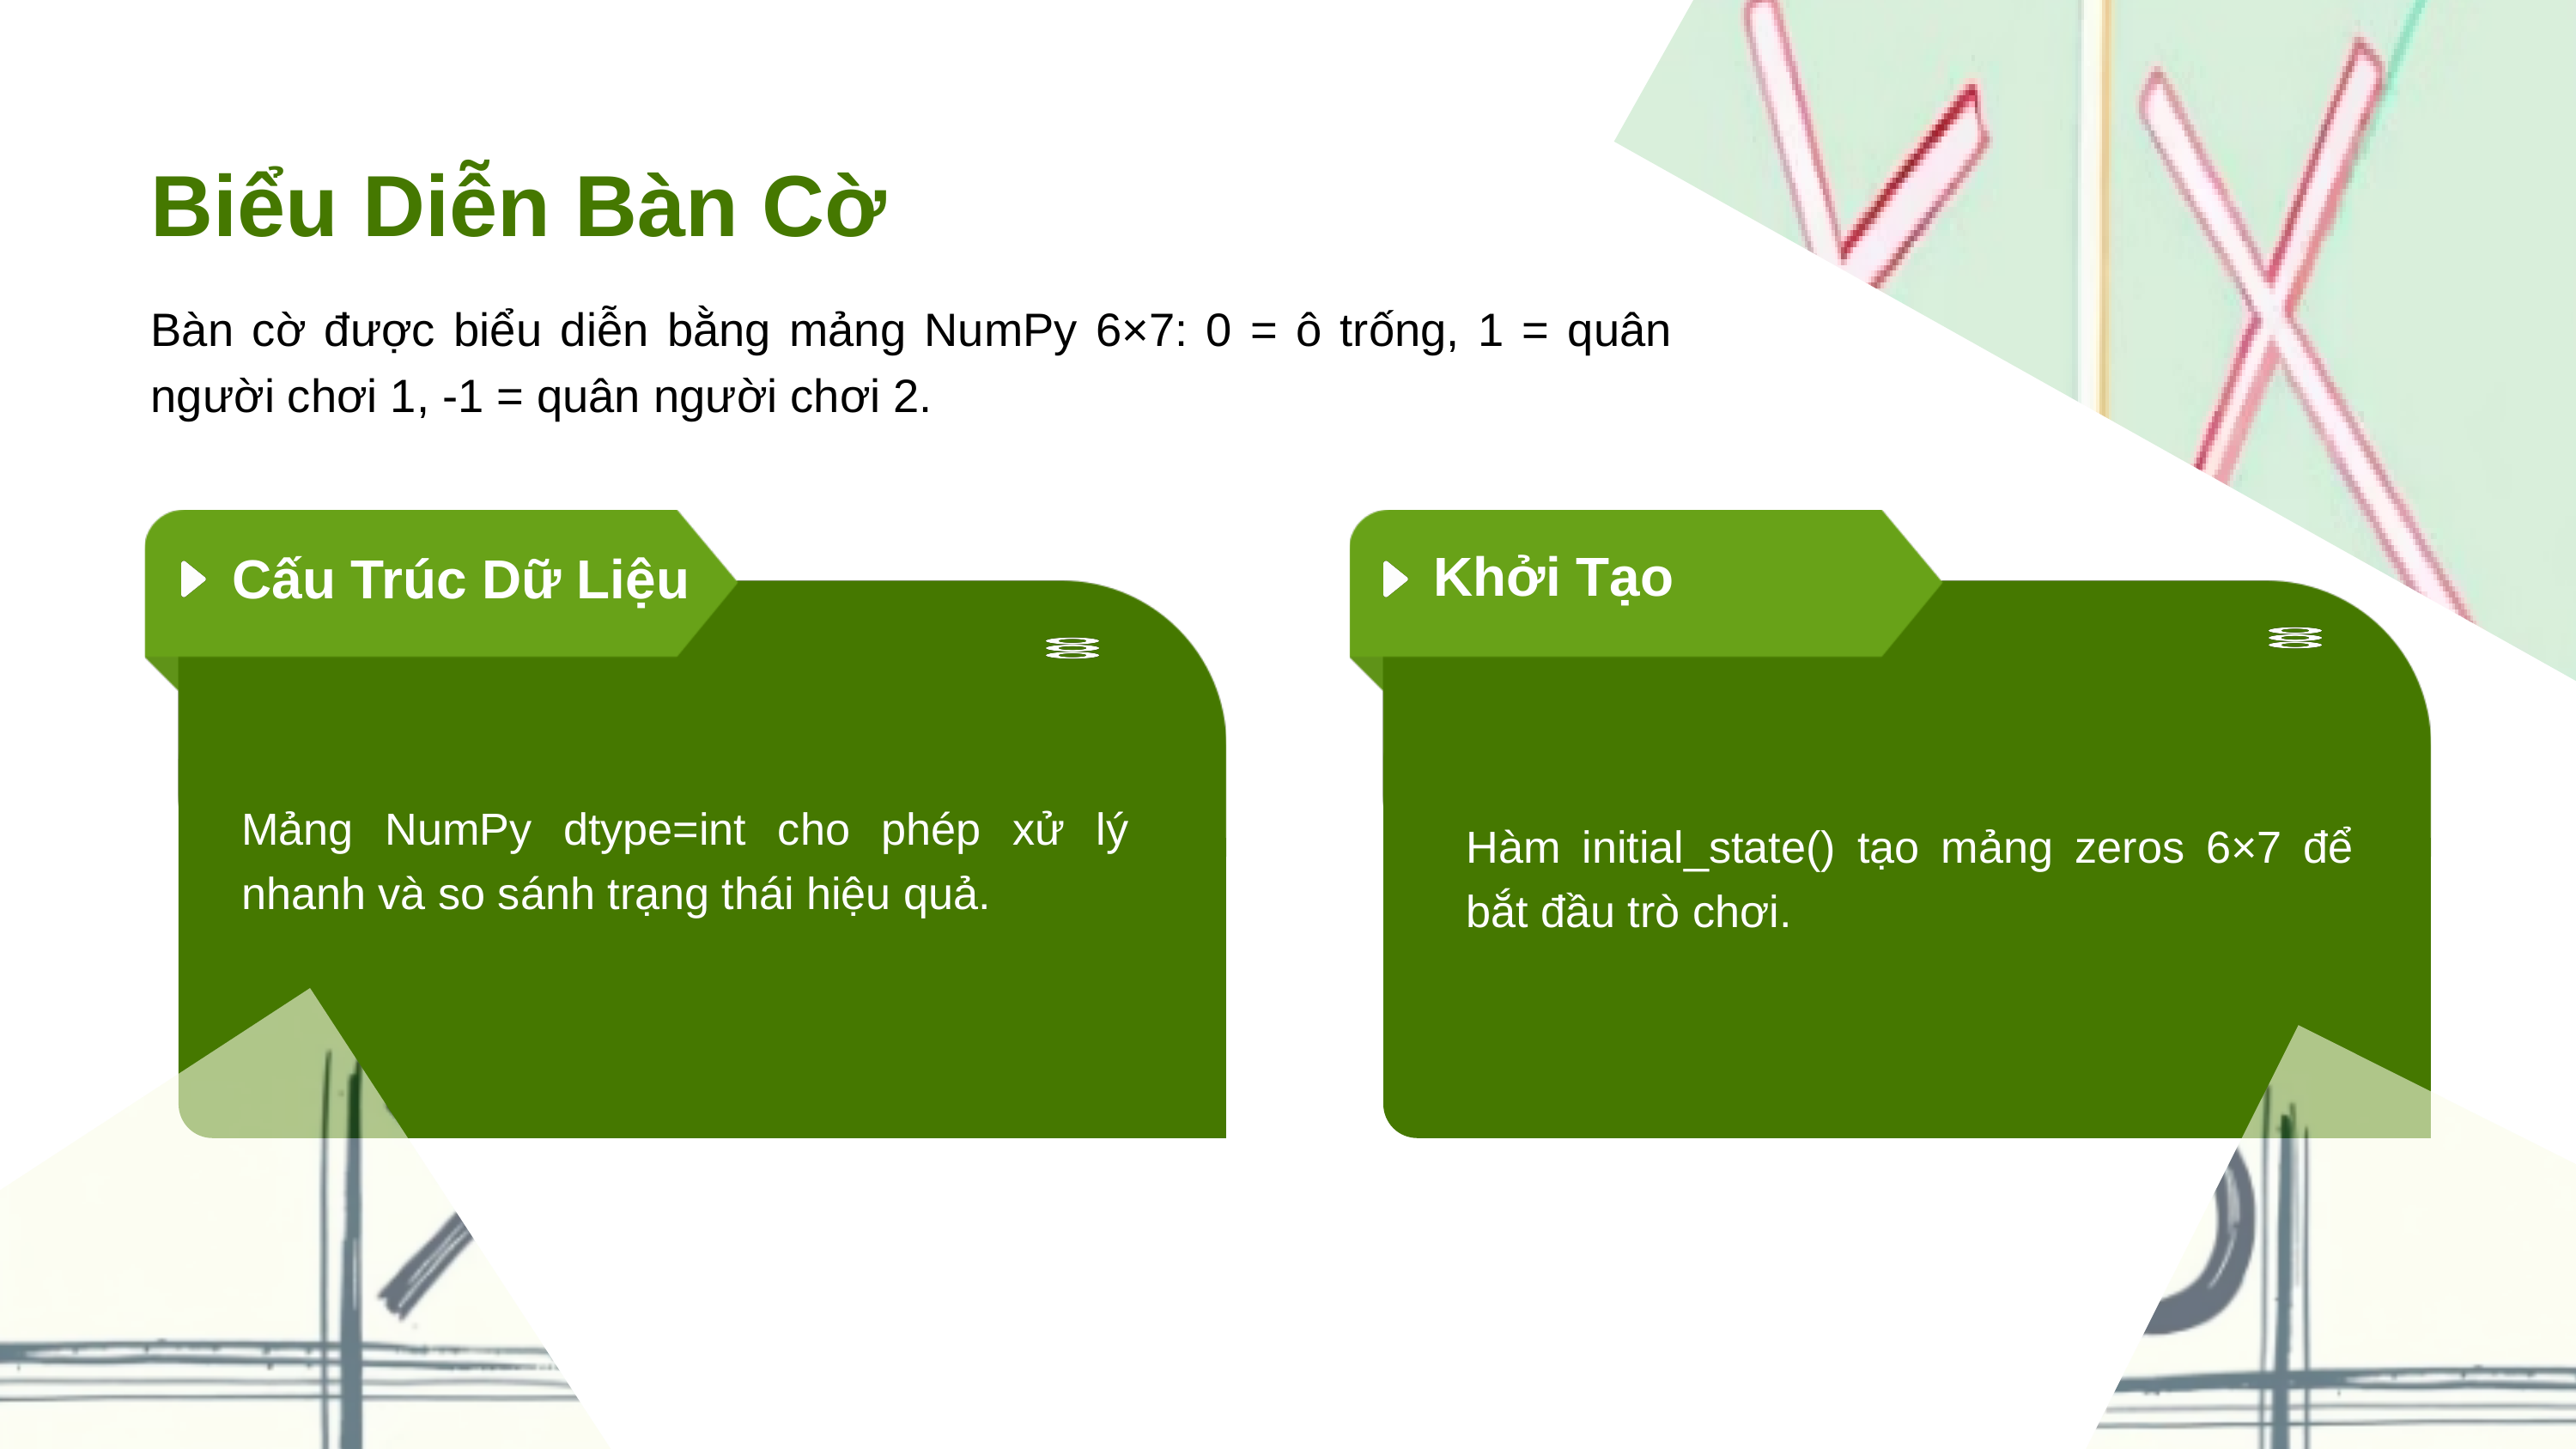

Biểu Diễn Bàn Cờ
Bàn cờ được biểu diễn bằng mảng NumPy 6×7: 0 = ô trống, 1 = quân người chơi 1, -1 = quân người chơi 2.

Khởi Tạo
Cấu Trúc Dữ Liệu

Mảng NumPy dtype=int cho phép xử lý nhanh và so sánh trạng thái hiệu quả.
Hàm initial_state() tạo mảng zeros 6×7 để bắt đầu trò chơi.